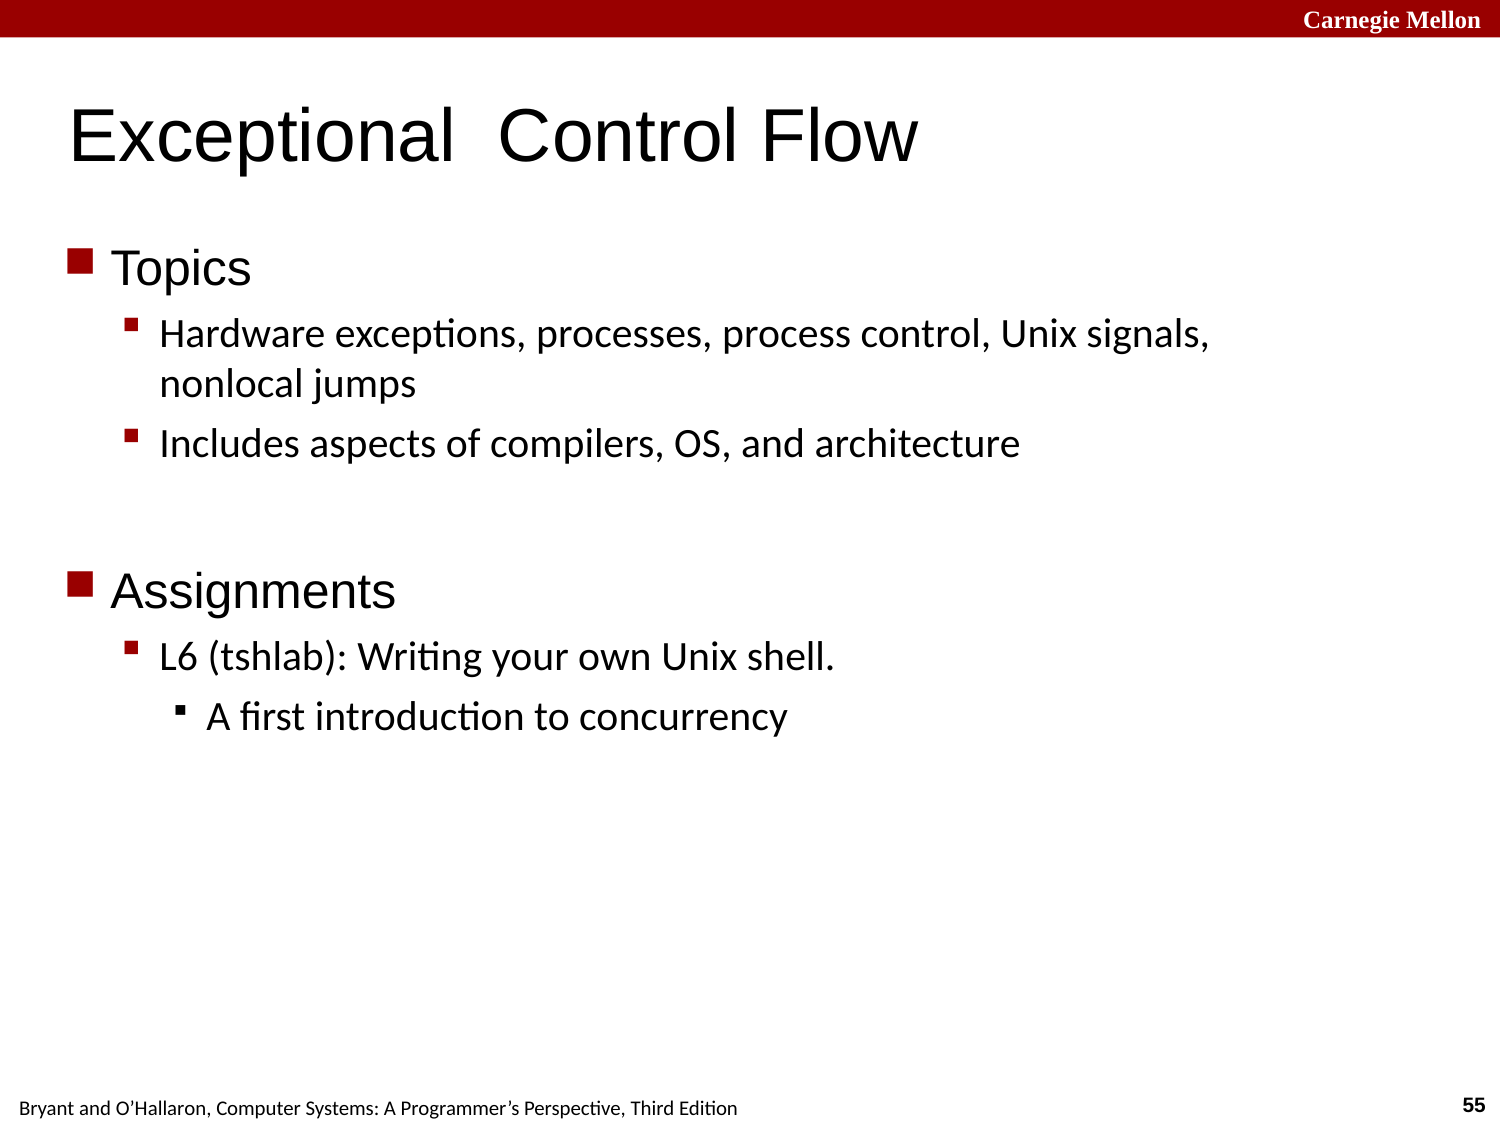

# Exceptional  Control Flow
Topics
Hardware exceptions, processes, process control, Unix signals, nonlocal jumps
Includes aspects of compilers, OS, and architecture

Assignments
L6 (tshlab): Writing your own Unix shell.
A first introduction to concurrency